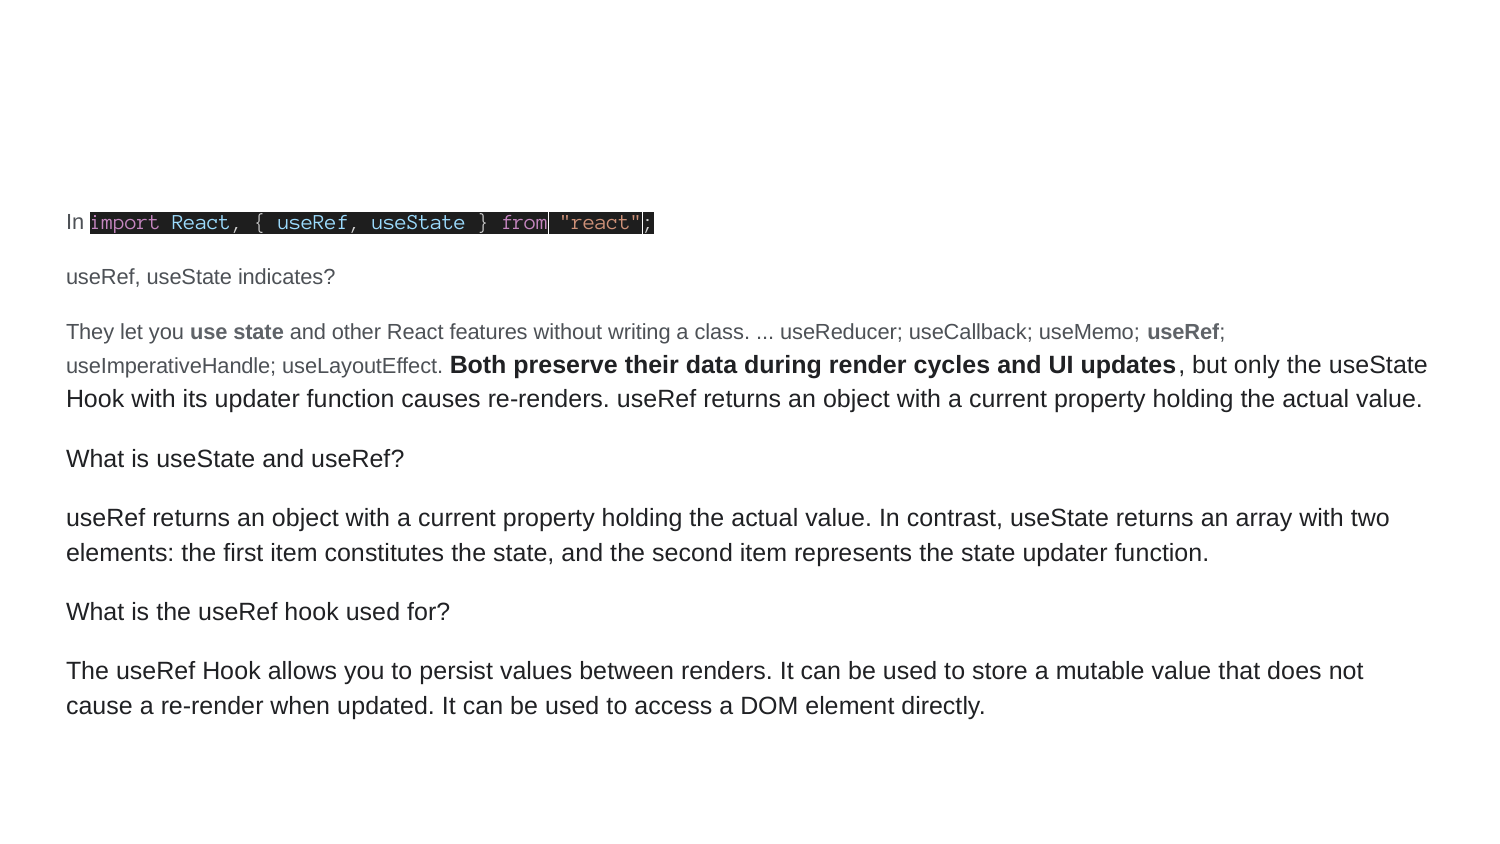

#
In import React, { useRef, useState } from "react";
useRef, useState indicates?
They let you use state and other React features without writing a class. ... useReducer; useCallback; useMemo; useRef; useImperativeHandle; useLayoutEffect. Both preserve their data during render cycles and UI updates, but only the useState Hook with its updater function causes re-renders. useRef returns an object with a current property holding the actual value.
What is useState and useRef?
useRef returns an object with a current property holding the actual value. In contrast, useState returns an array with two elements: the first item constitutes the state, and the second item represents the state updater function.
What is the useRef hook used for?
The useRef Hook allows you to persist values between renders. It can be used to store a mutable value that does not cause a re-render when updated. It can be used to access a DOM element directly.